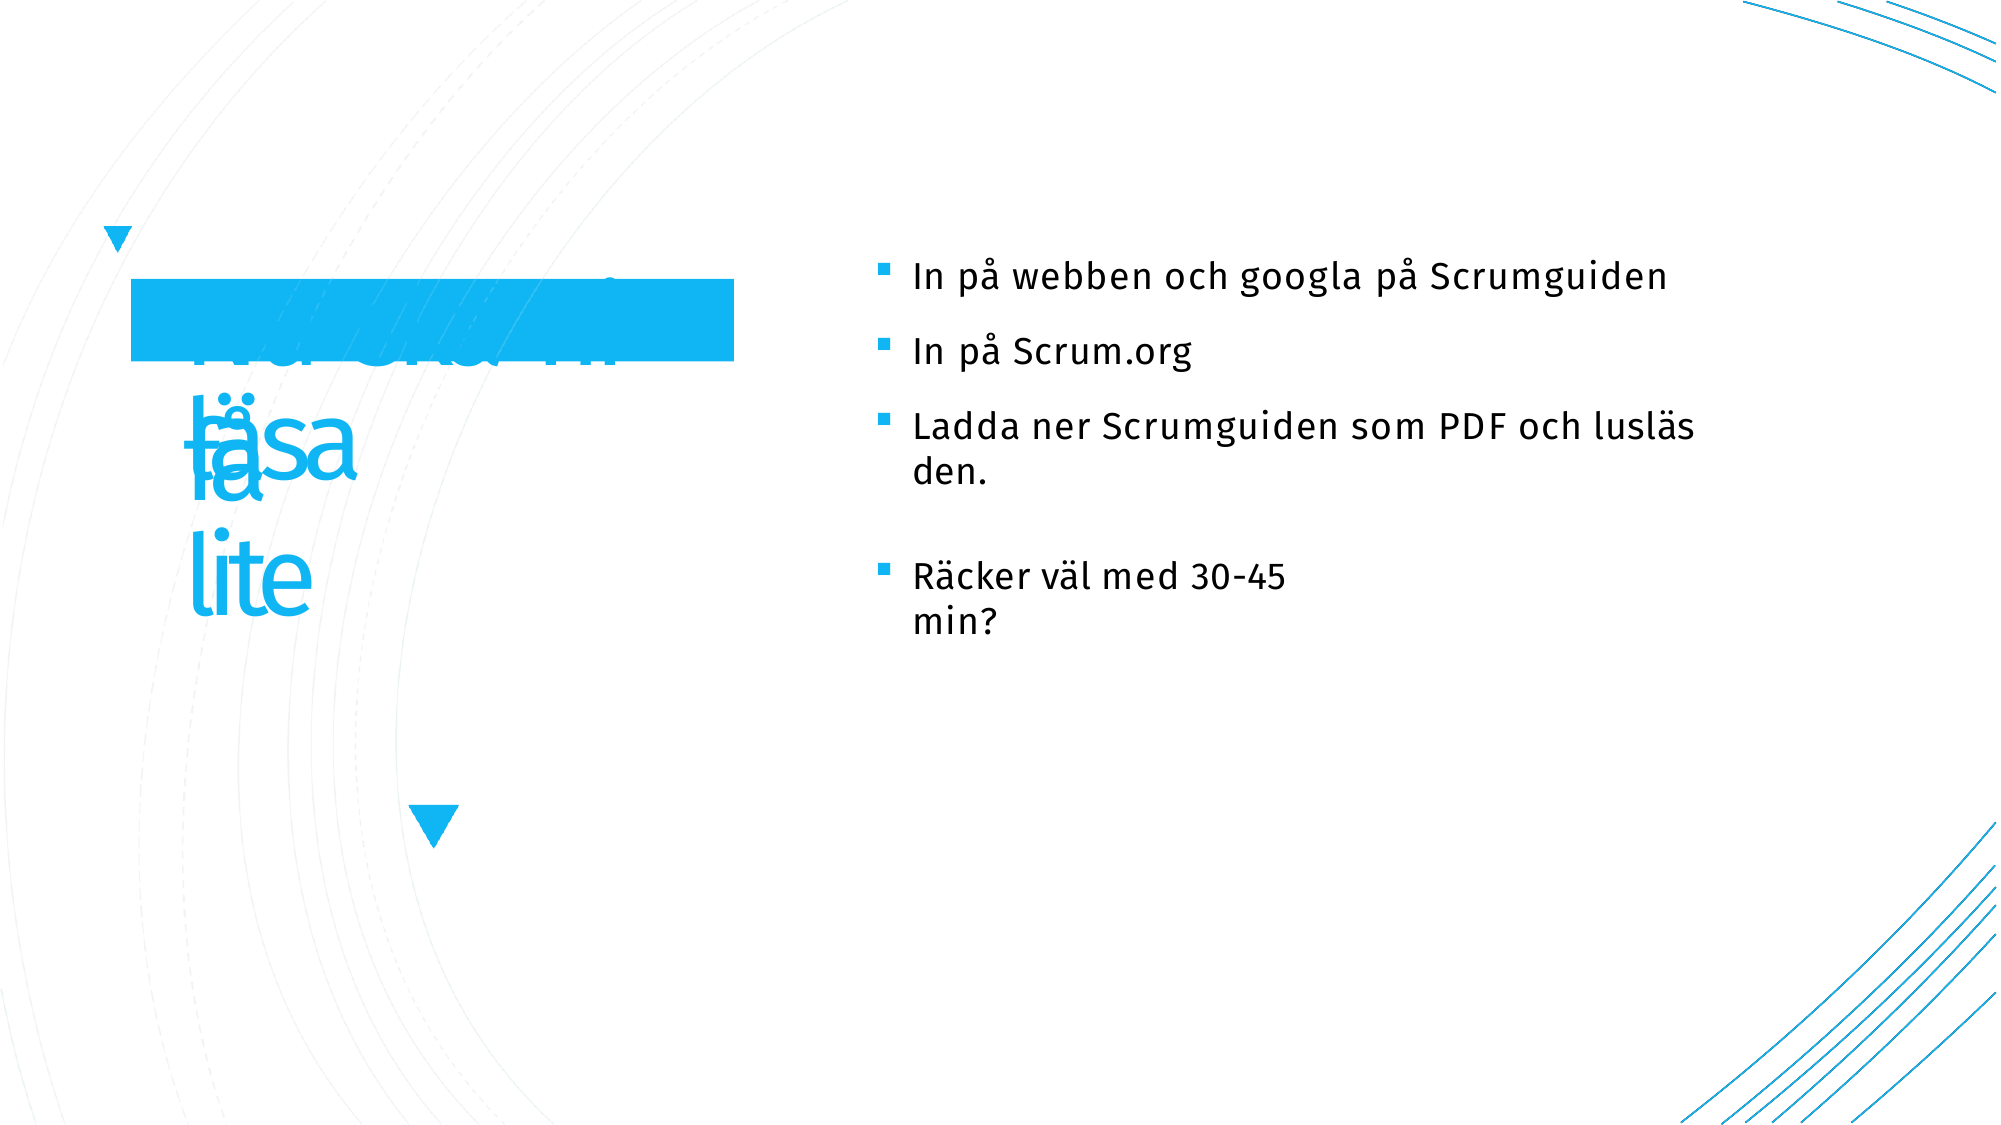

In på webben och googla på Scrumguiden
In på Scrum.org
Ladda ner Scrumguiden som PDF och lusläs den.
# Nu ska ni få

läsa lite
Räcker väl med 30-45 min?